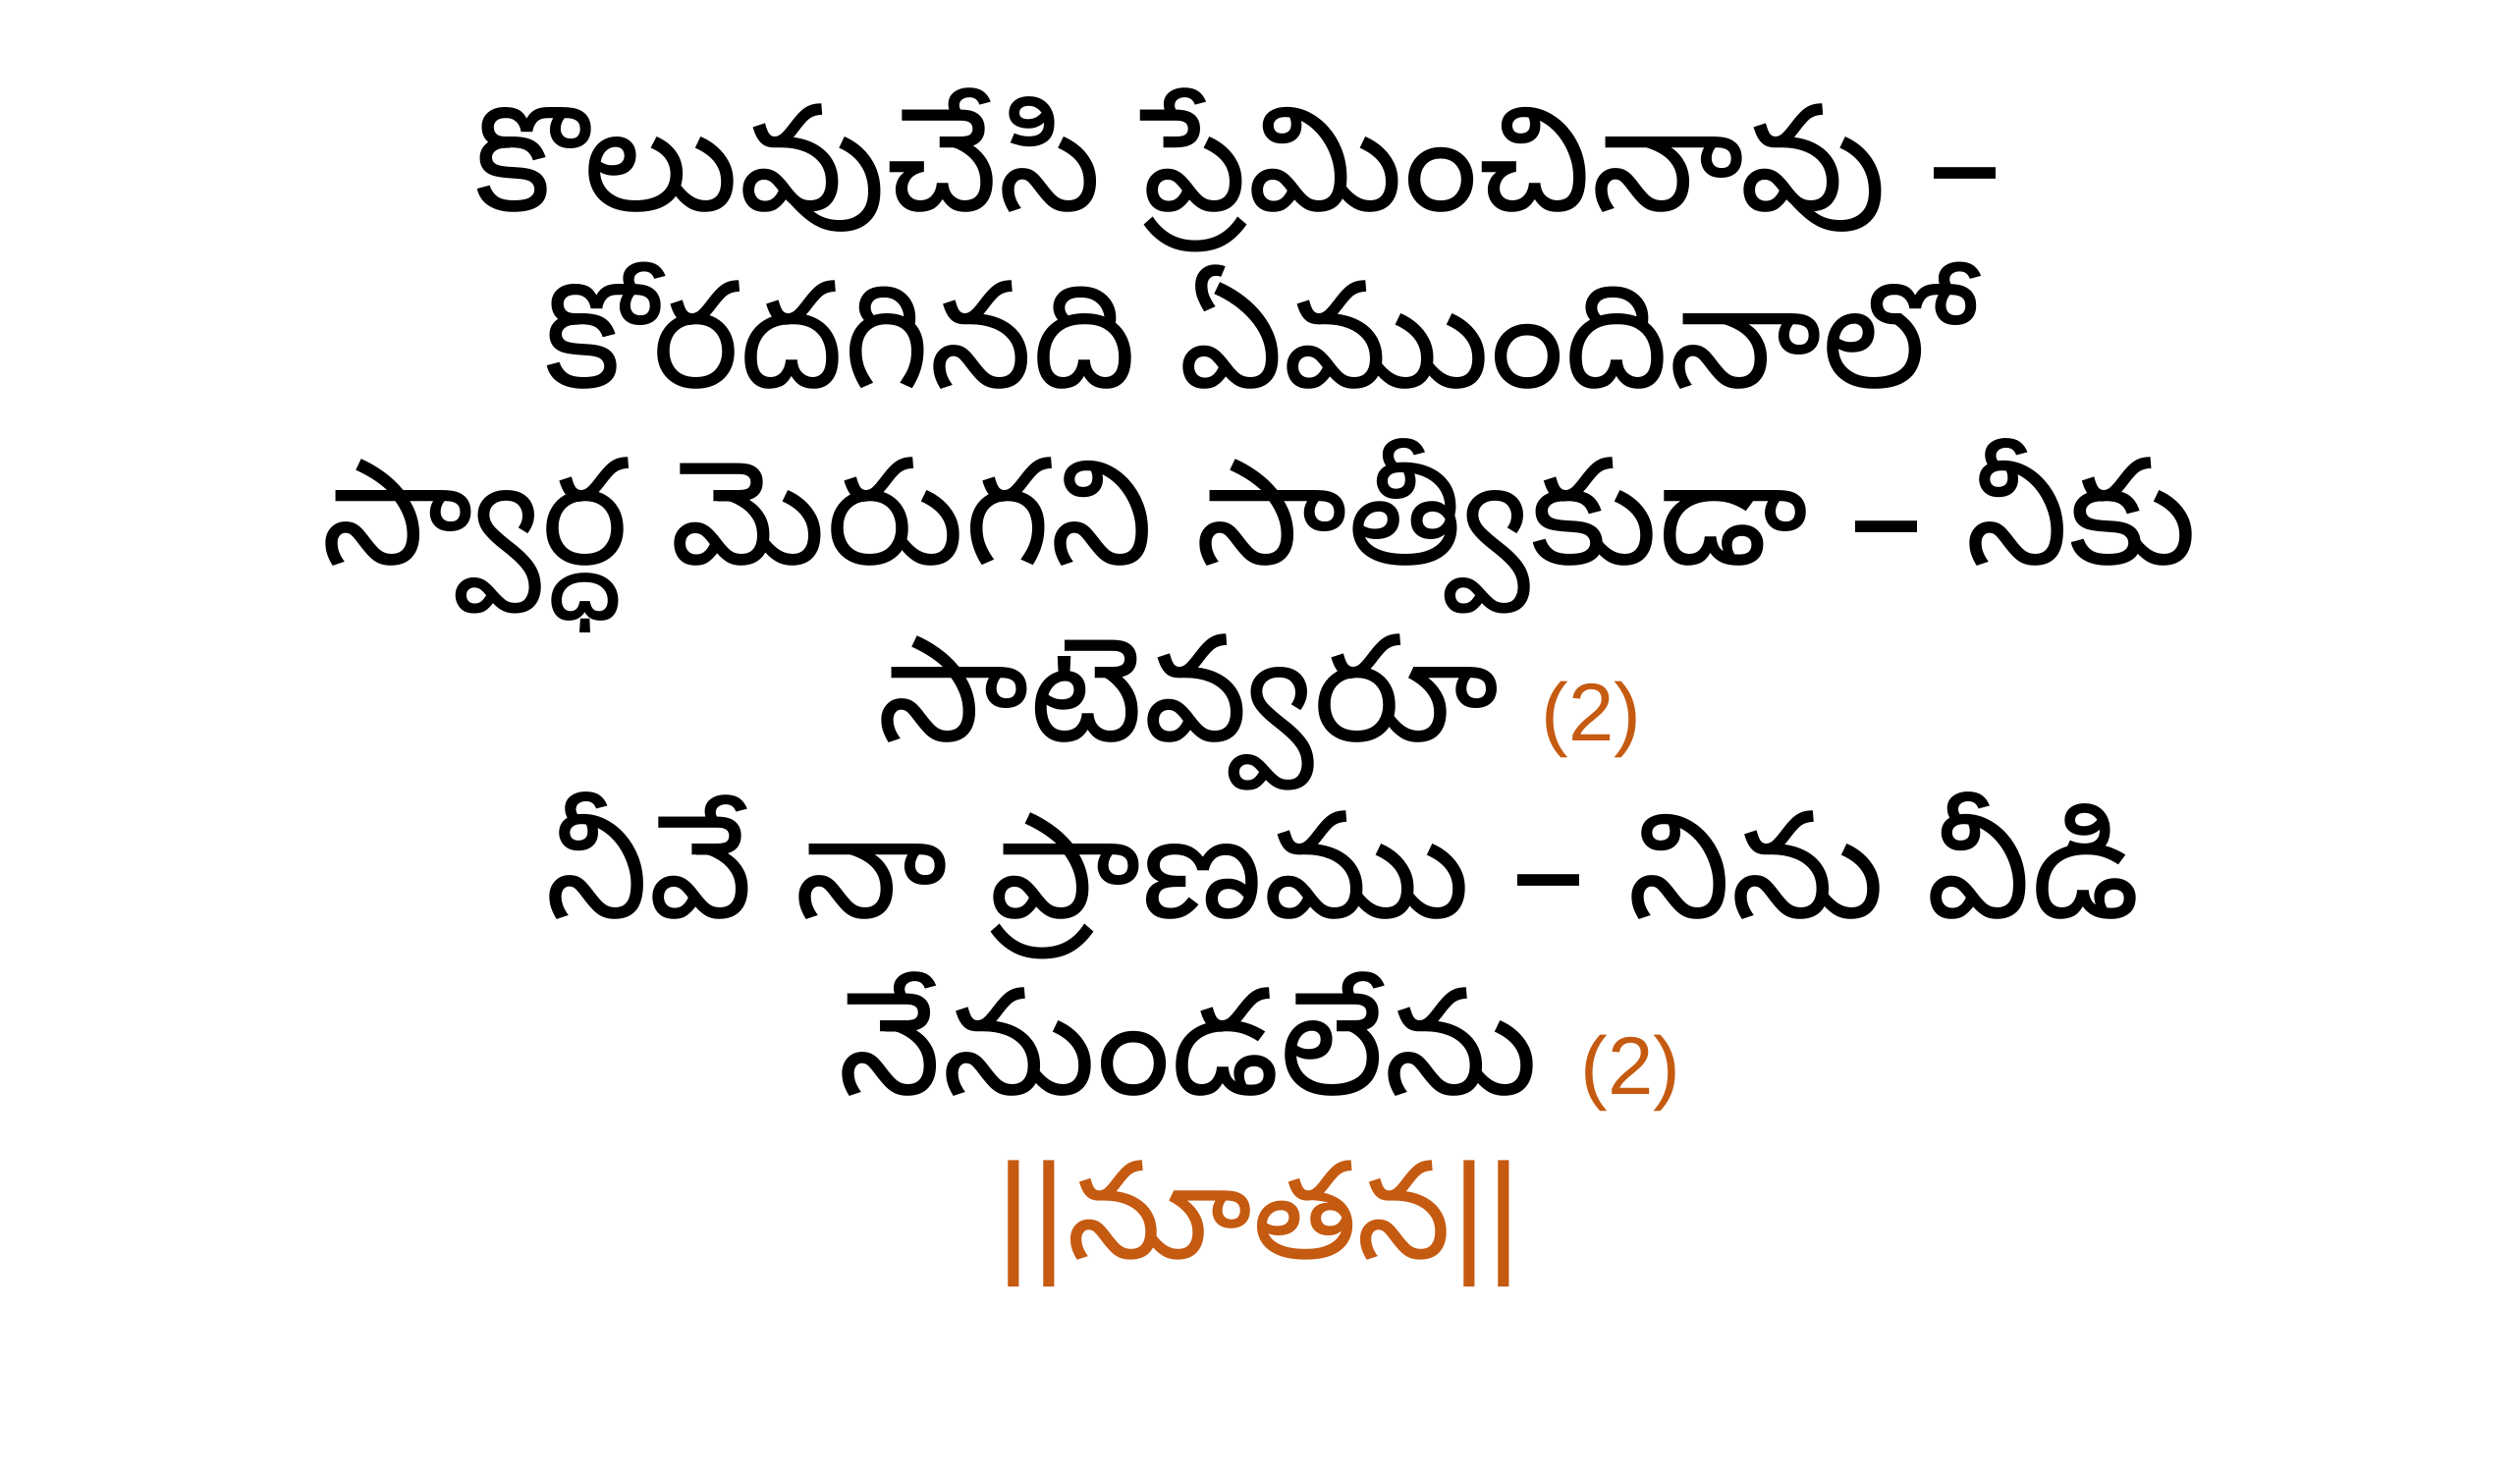

కొలువుచేసి ప్రేమించినావు –
కోరదగినది ఏముందినాలో
స్వార్ధ మెరుగని సాత్వీకుడా – నీకు సాటెవ్వరూ (2)
    నీవే నా ప్రాణము – నిను వీడి నేనుండలేను (2)
||నూతన||